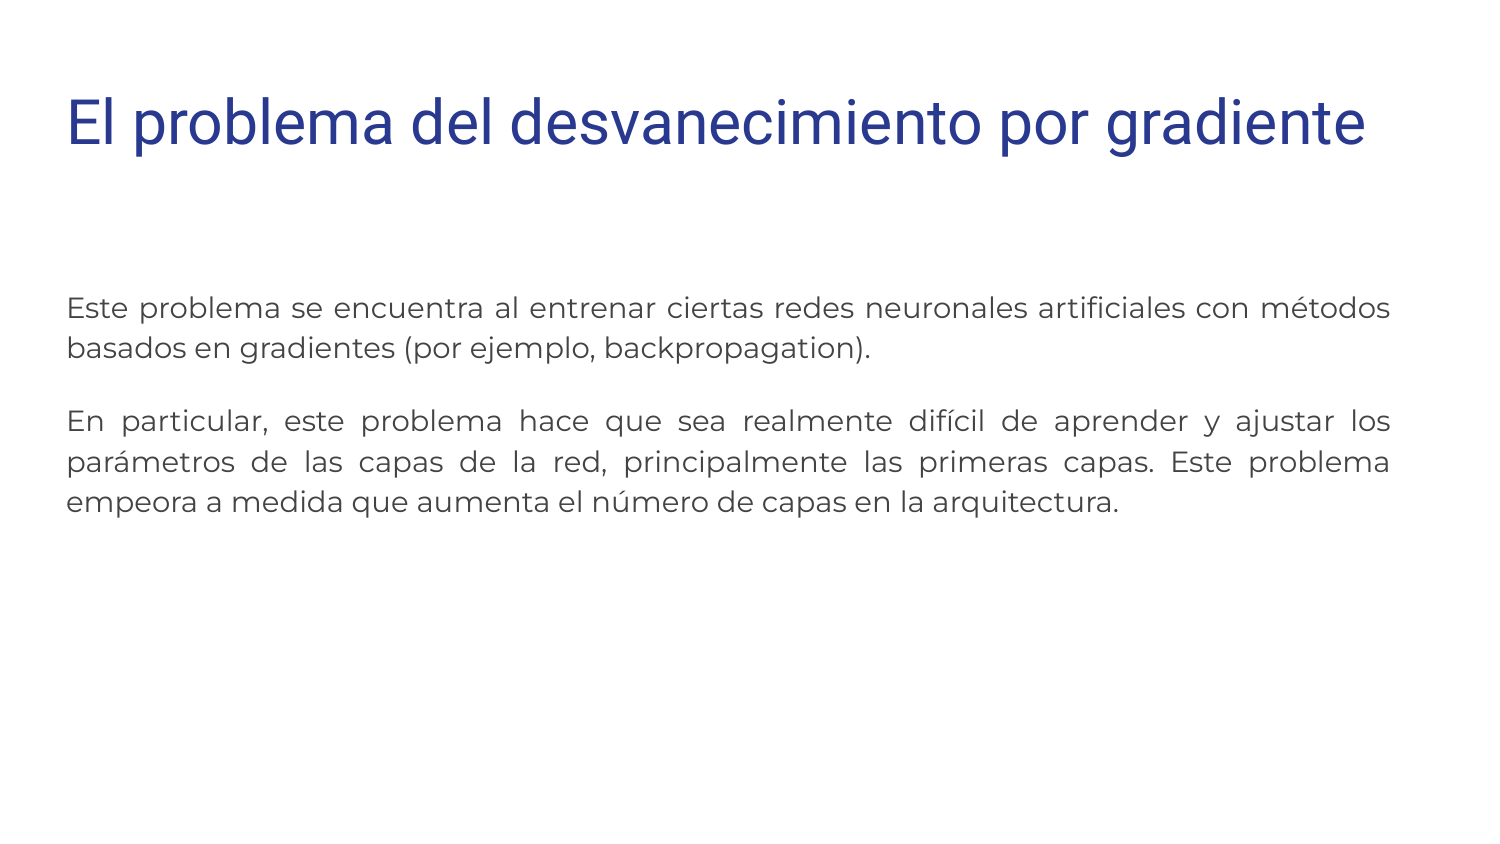

# El problema del desvanecimiento por gradiente
Este problema se encuentra al entrenar ciertas redes neuronales artificiales con métodos basados en gradientes (por ejemplo, backpropagation).
En particular, este problema hace que sea realmente difícil de aprender y ajustar los parámetros de las capas de la red, principalmente las primeras capas. Este problema empeora a medida que aumenta el número de capas en la arquitectura.